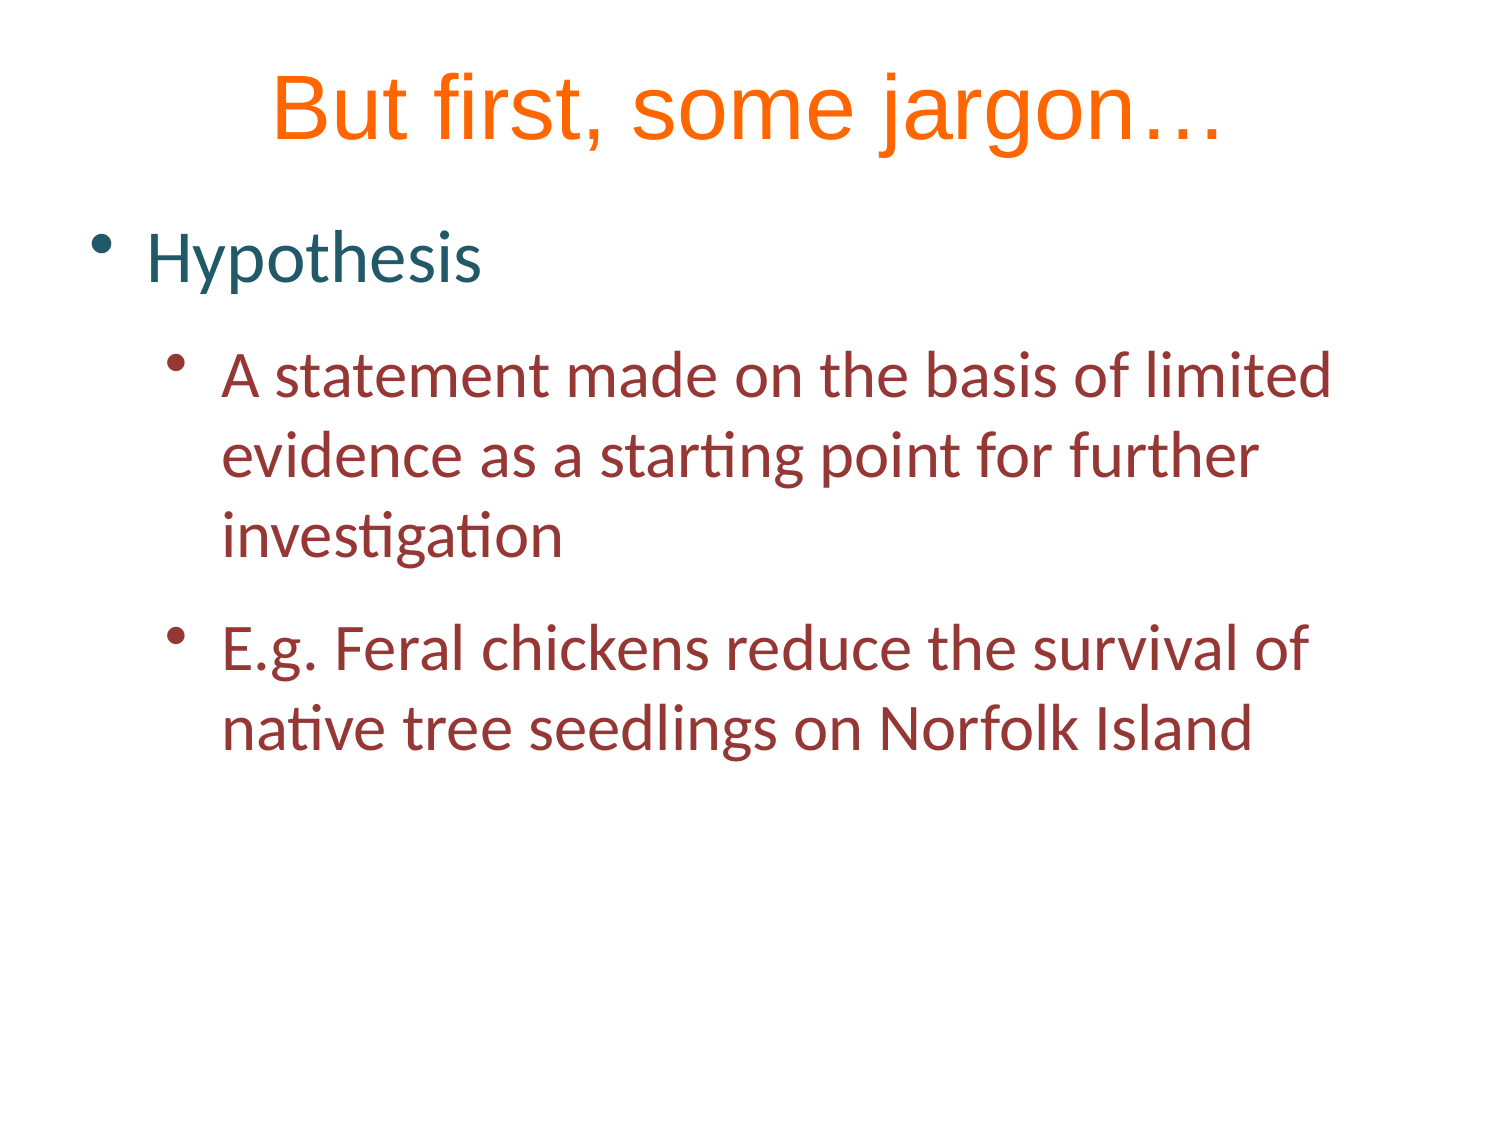

But first, some jargon…
Hypothesis
A statement made on the basis of limited evidence as a starting point for further investigation
E.g. Feral chickens reduce the survival of native tree seedlings on Norfolk Island